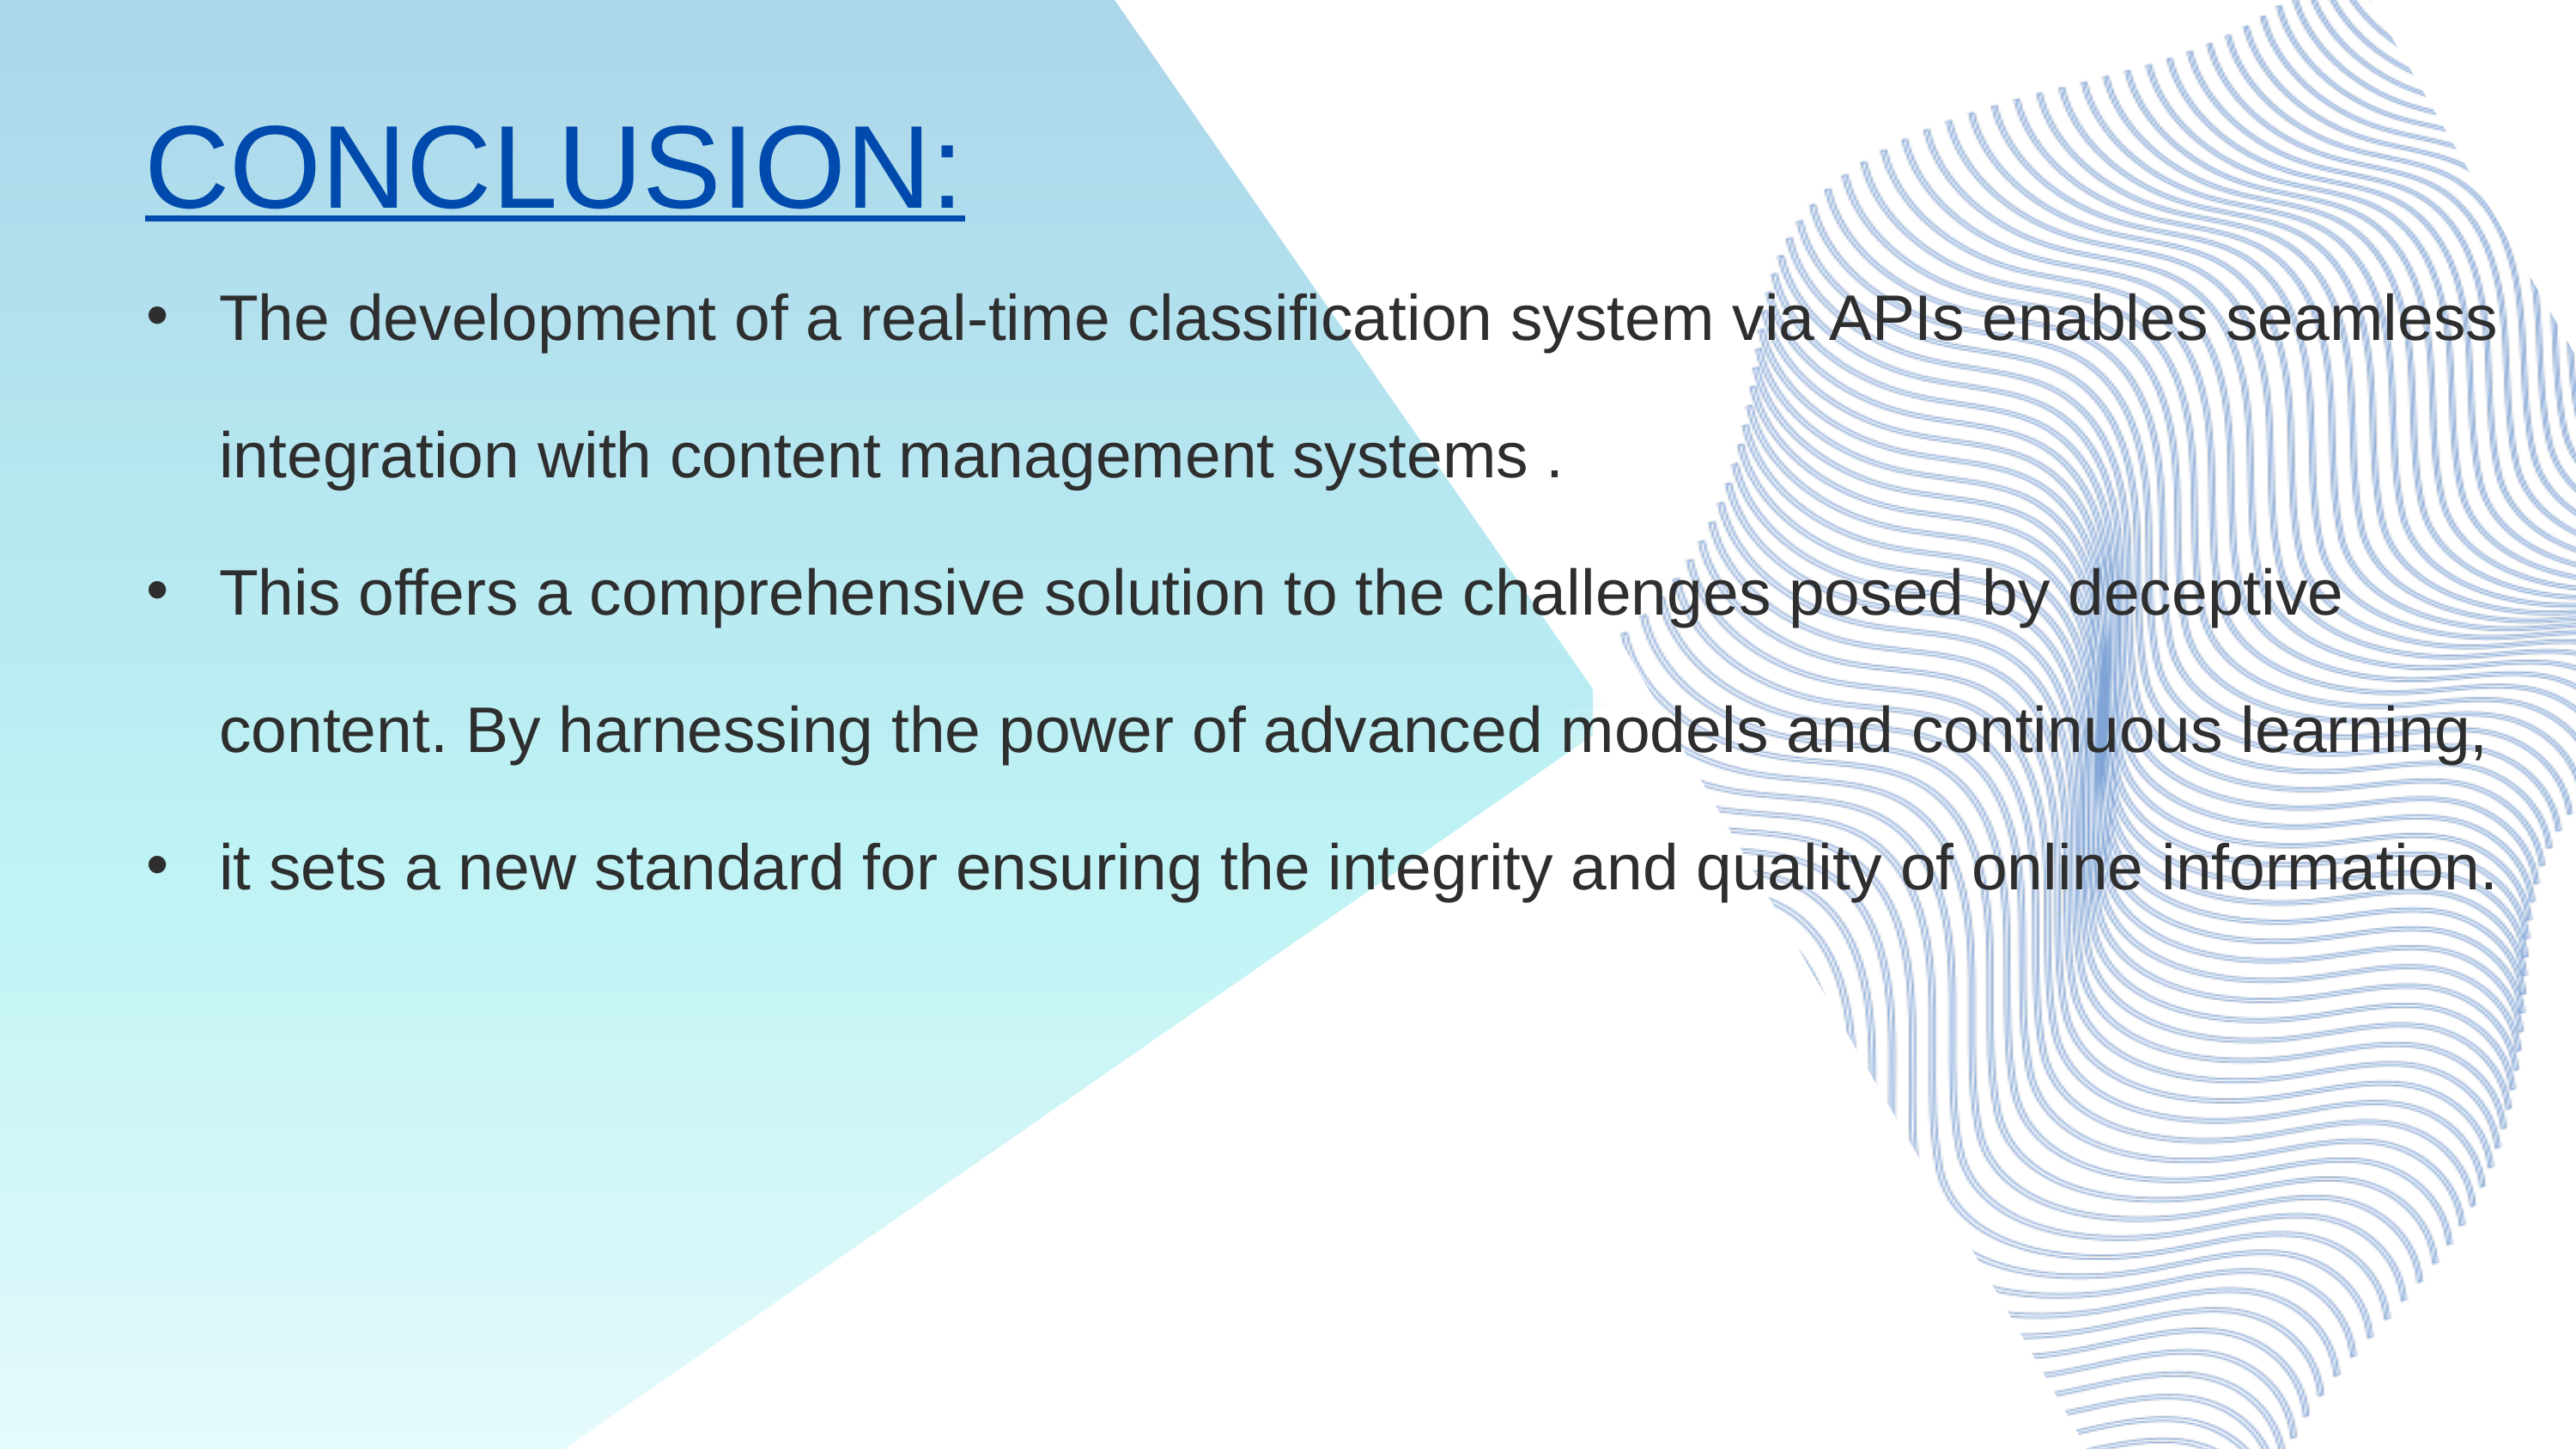

CONCLUSION:
The development of a real-time classification system via APIs enables seamless integration with content management systems .
This offers a comprehensive solution to the challenges posed by deceptive content. By harnessing the power of advanced models and continuous learning,
it sets a new standard for ensuring the integrity and quality of online information.